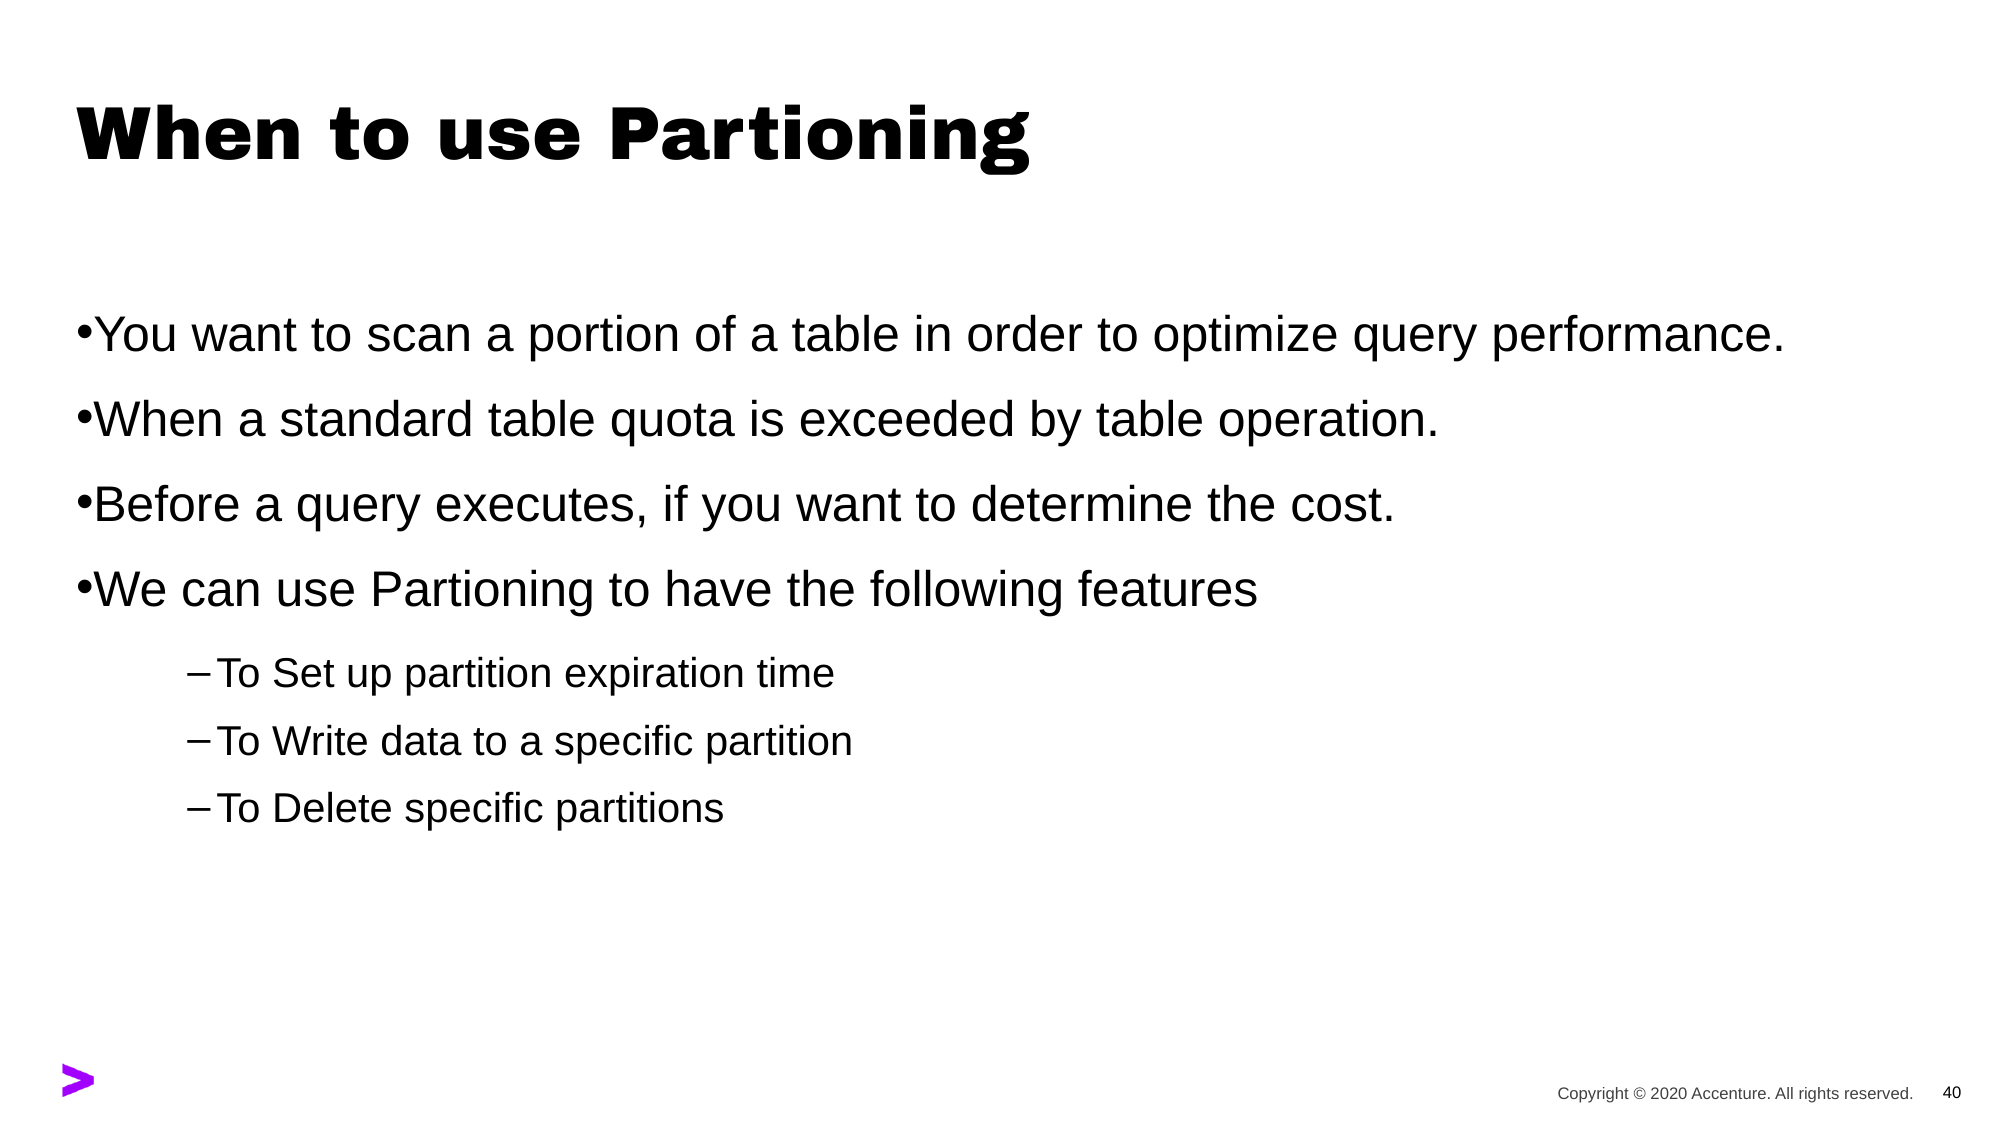

# When to use Partioning

You want to scan a portion of a table in order to optimize query performance.
When a standard table quota is exceeded by table operation.
Before a query executes, if you want to determine the cost.
We can use Partioning to have the following features
To Set up partition expiration time
To Write data to a specific partition
To Delete specific partitions

40